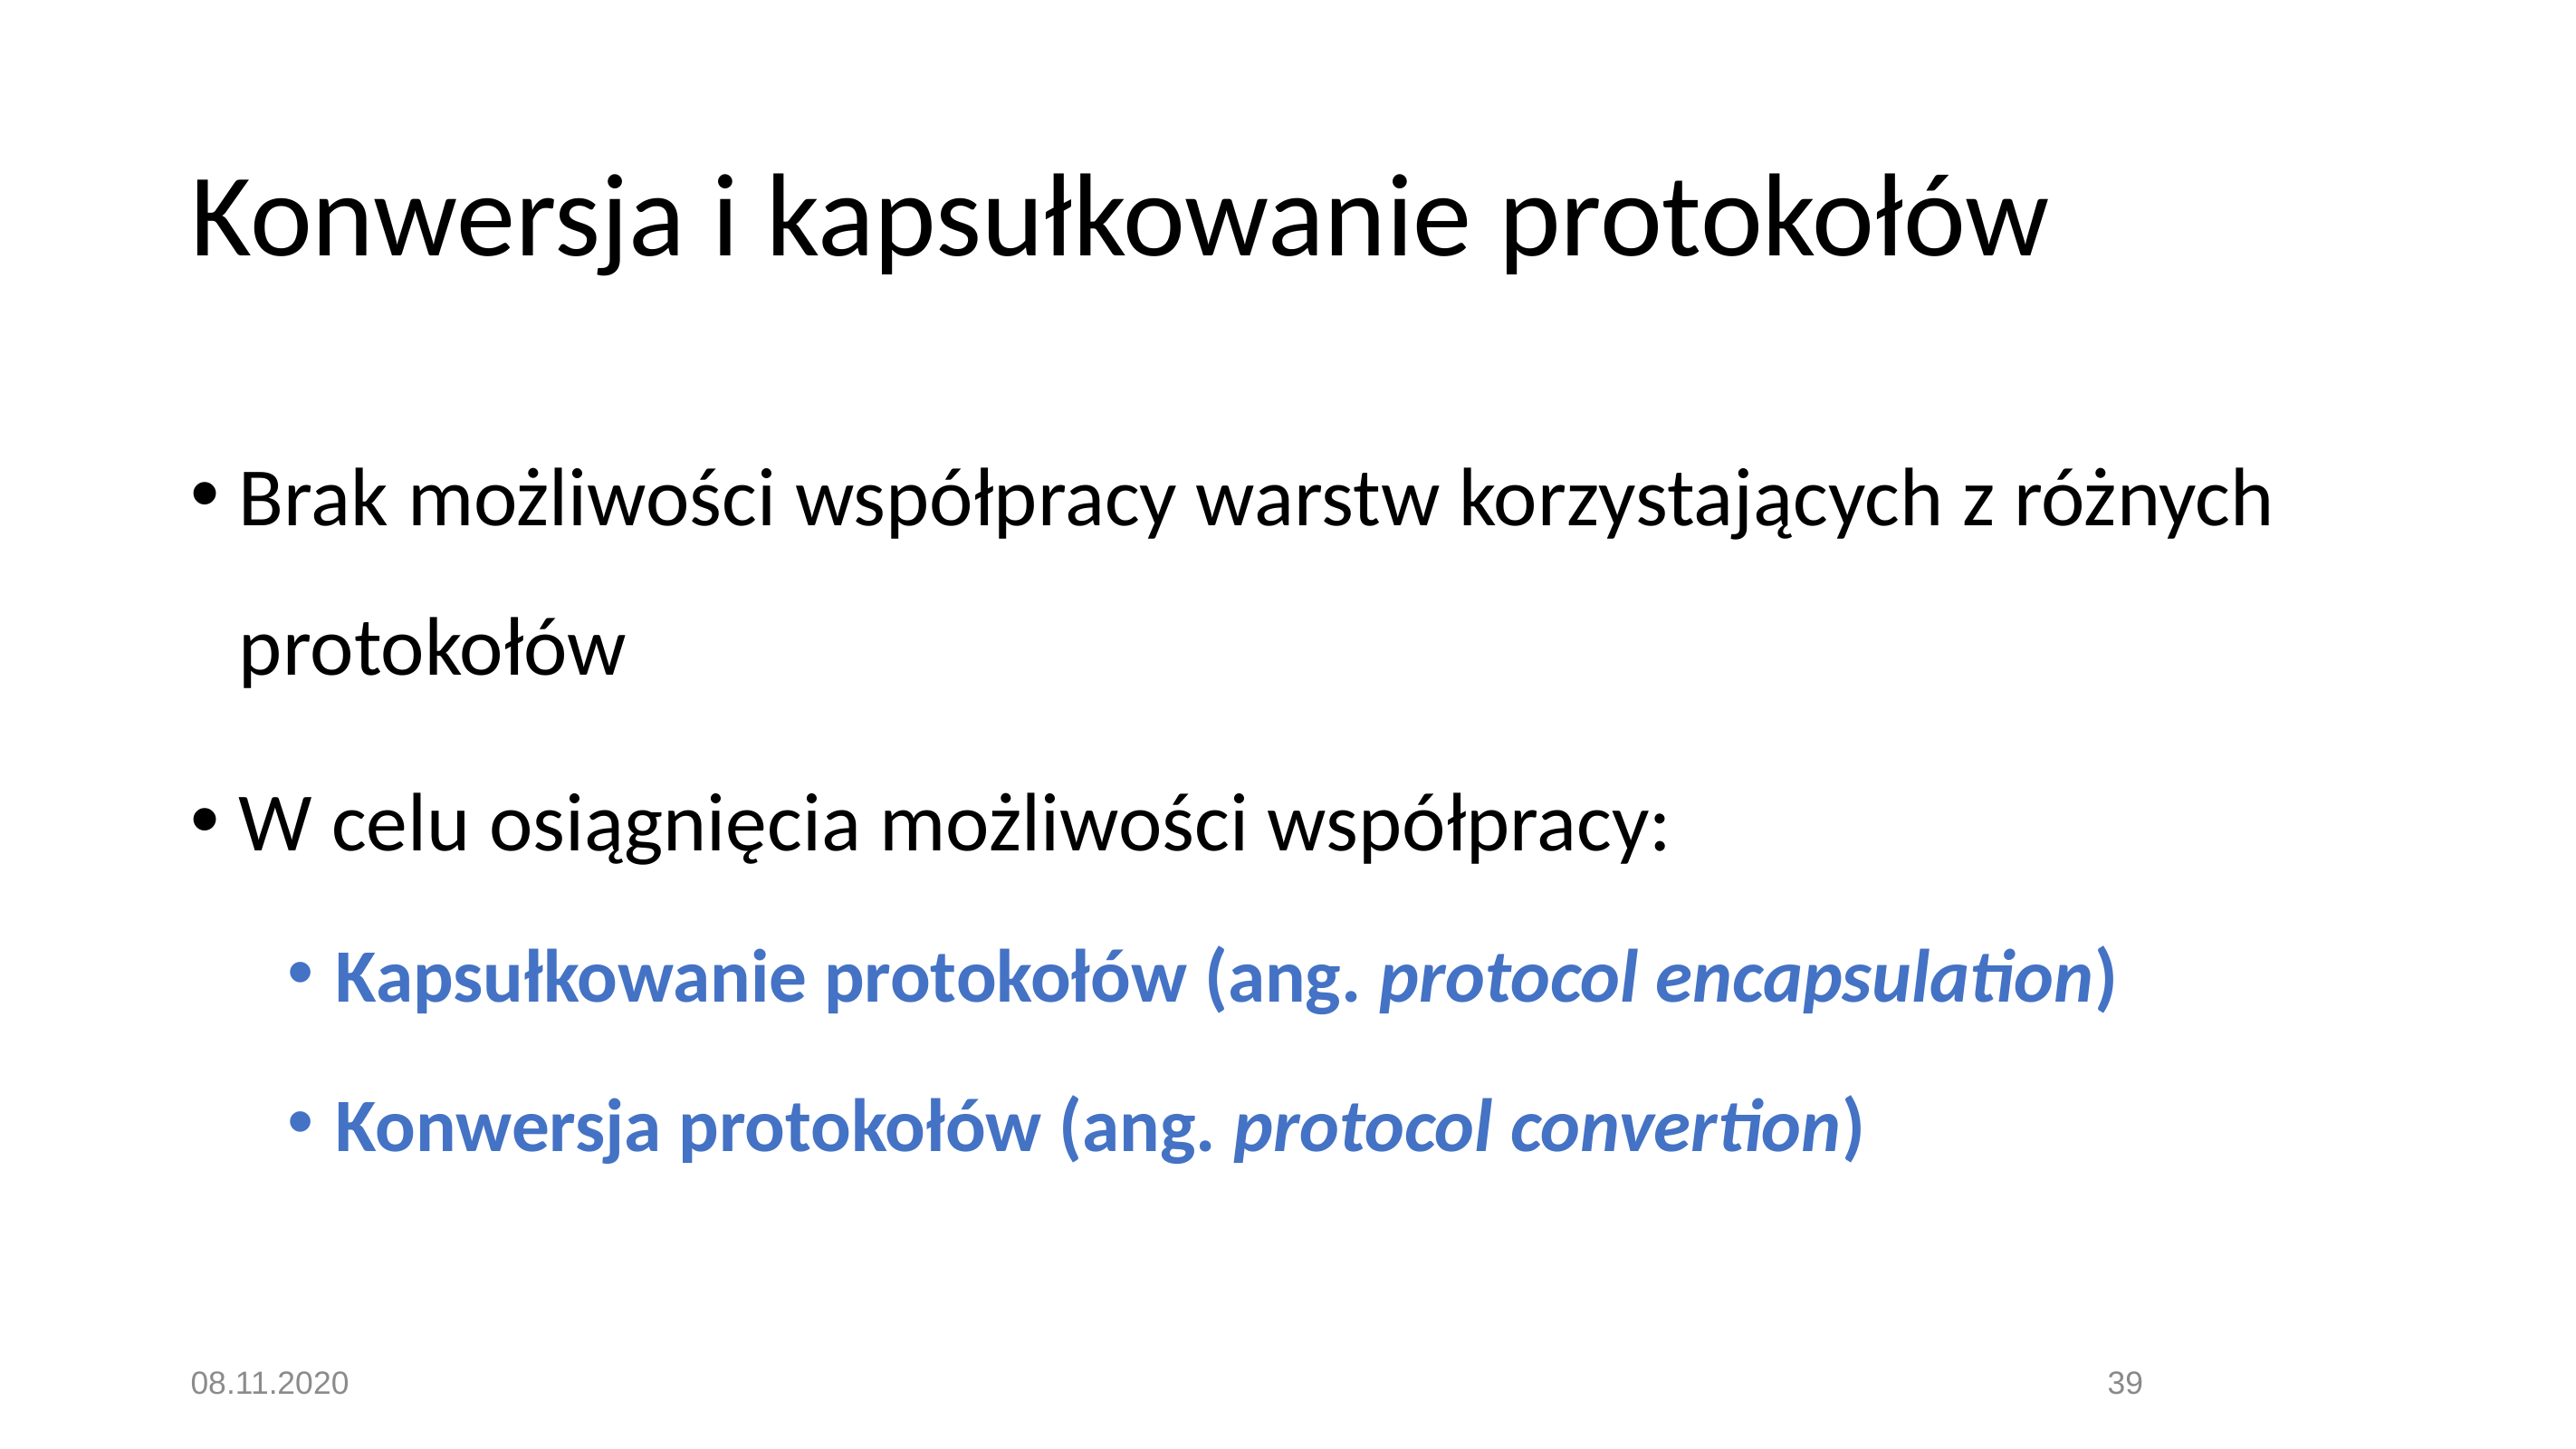

# Konwersja i kapsułkowanie protokołów
Brak możliwości współpracy warstw korzystających z różnych protokołów
W celu osiągnięcia możliwości współpracy:
Kapsułkowanie protokołów (ang. protocol encapsulation)
Konwersja protokołów (ang. protocol convertion)
08.11.2020
39